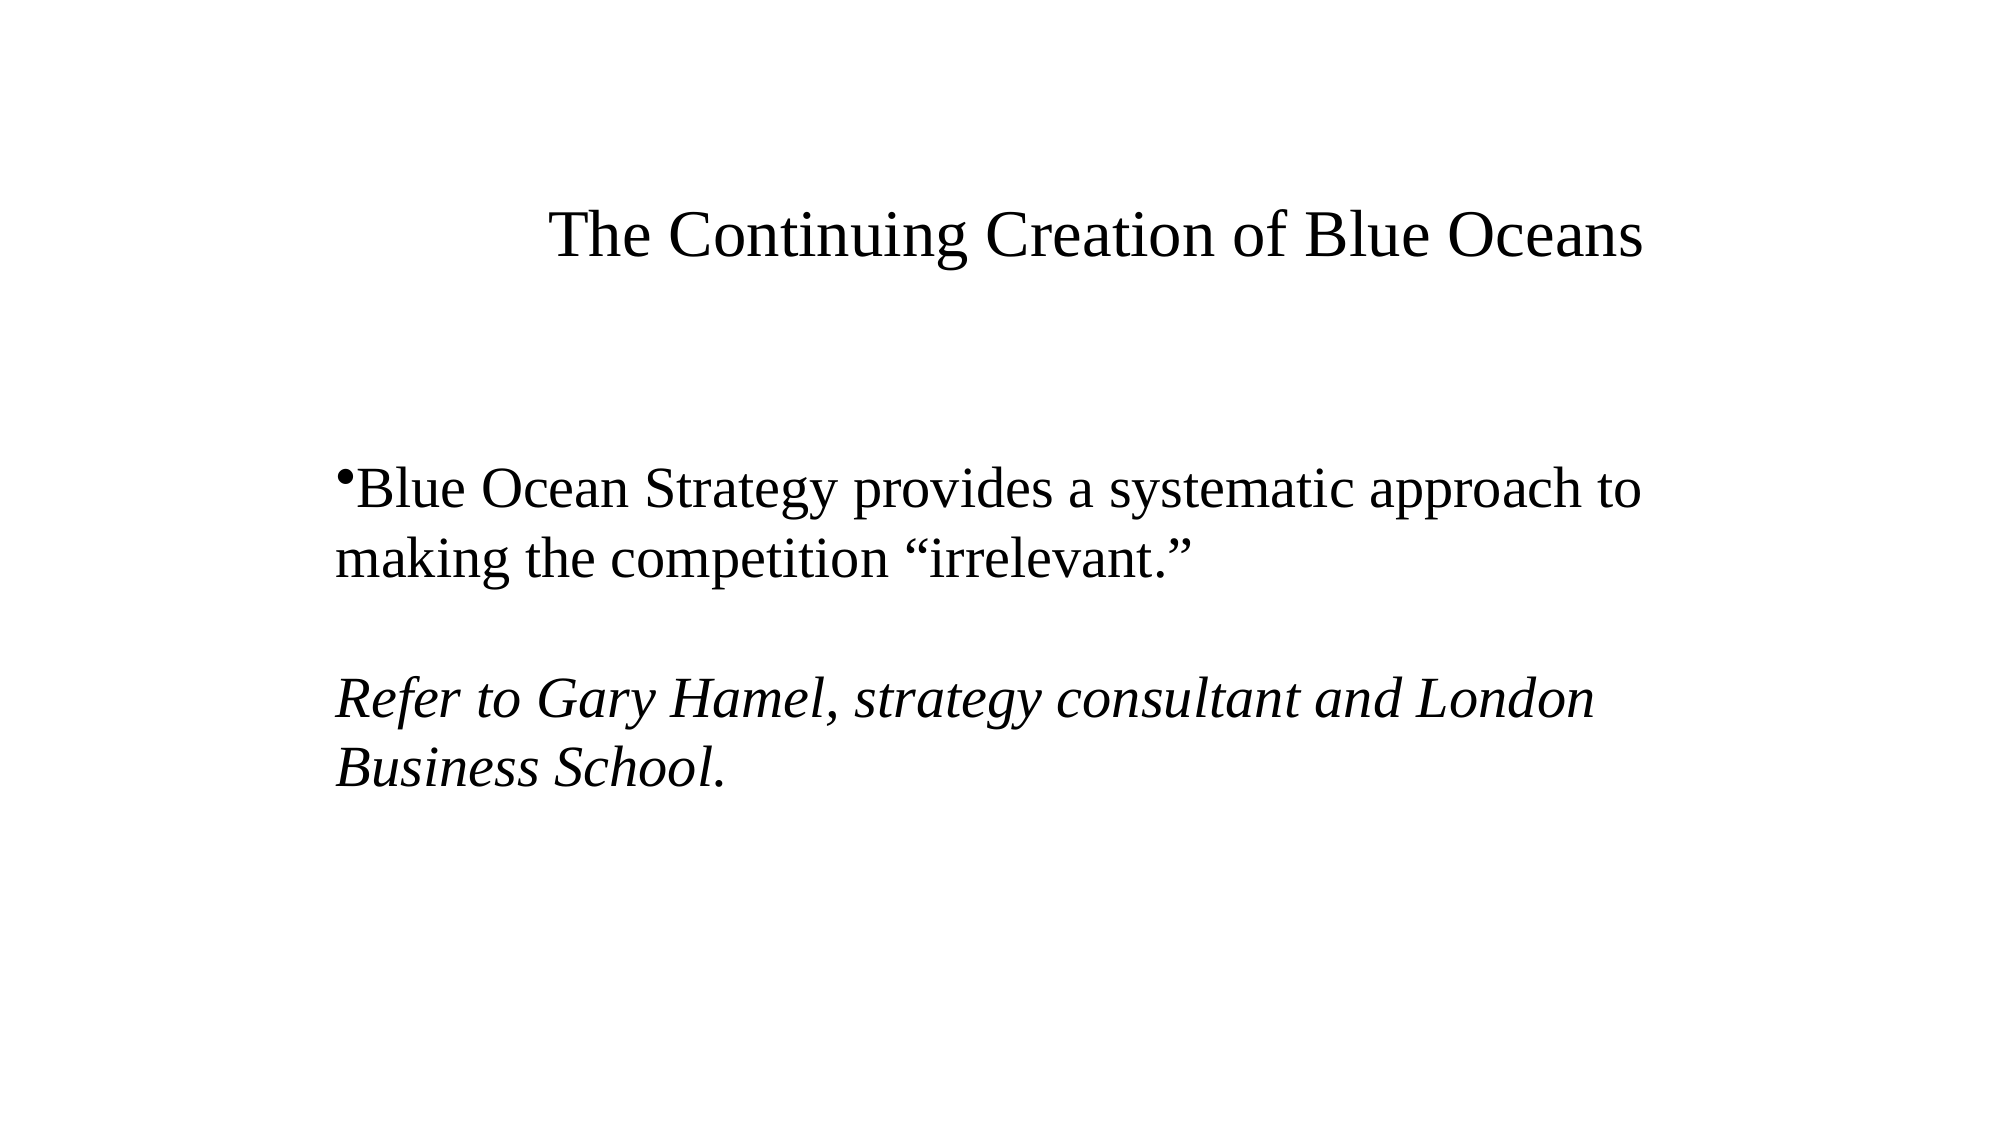

The Continuing Creation of Blue Oceans
Blue Ocean Strategy provides a systematic approach to making the competition “irrelevant.”

Refer to Gary Hamel, strategy consultant and London Business School.